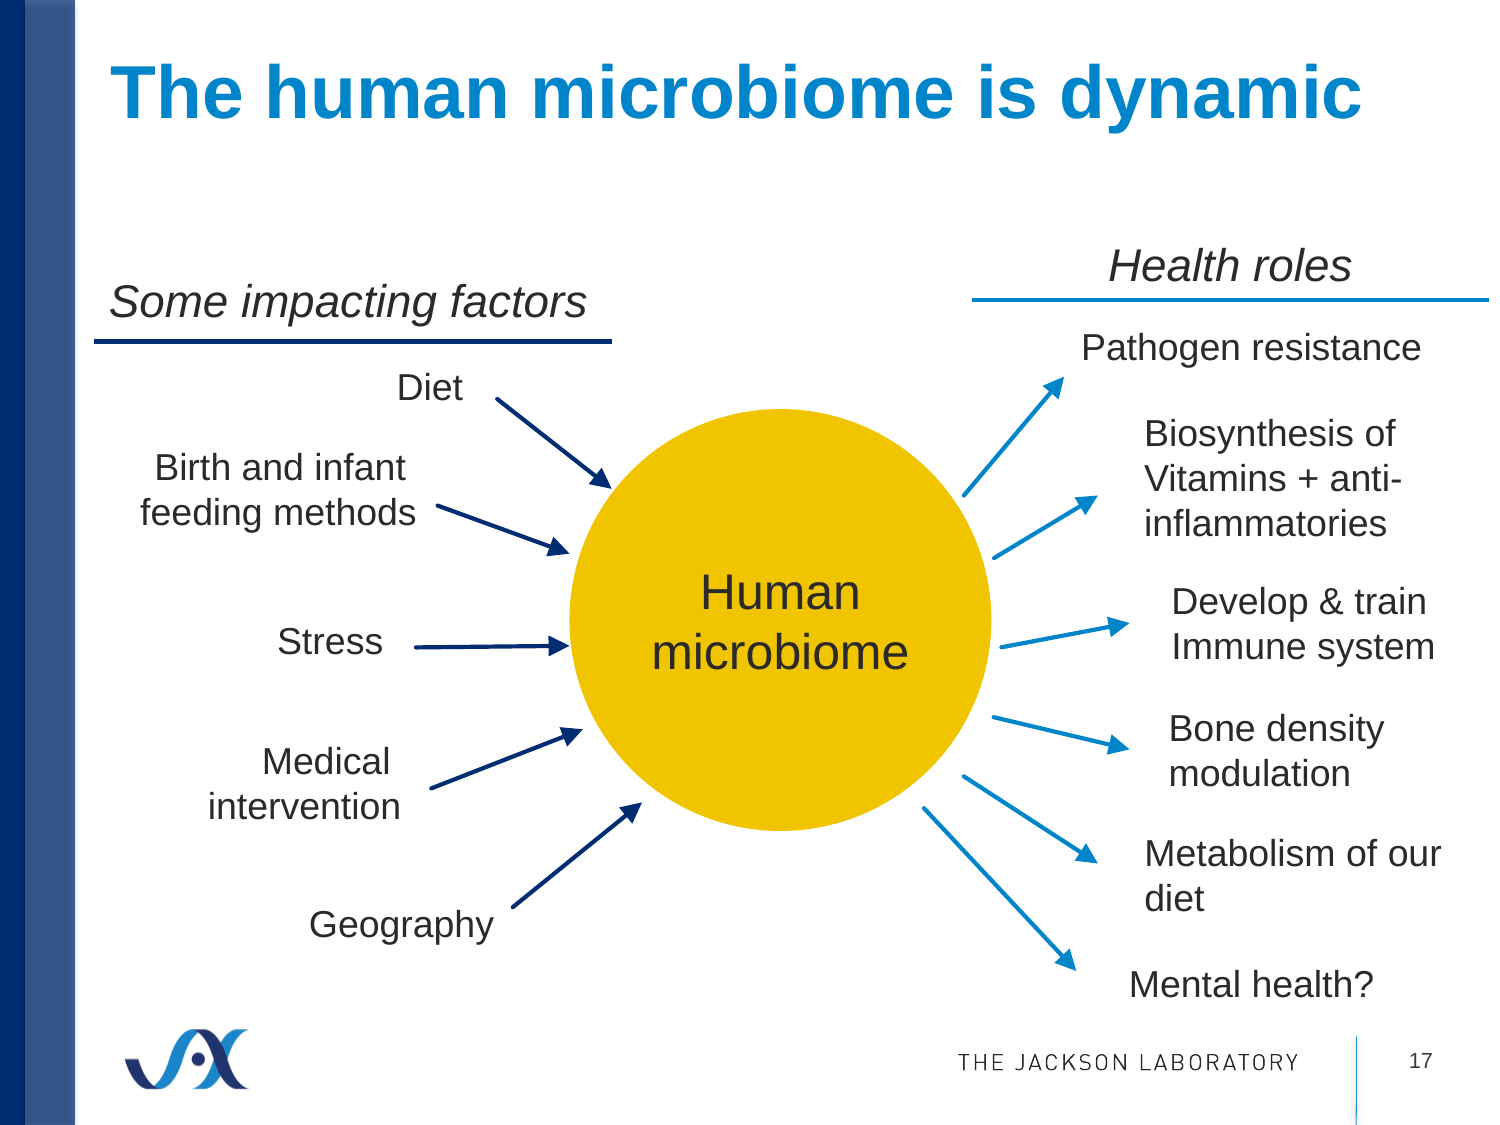

# The human microbiome is dynamic
Health roles
Some impacting factors
Pathogen resistance
Diet
Biosynthesis of
Vitamins + anti-inflammatories
Human microbiome
Birth and infant
feeding methods
Develop & train
Immune system
Stress
Bone density
modulation
Medical
intervention
Metabolism of our diet
Geography
Mental health?
17